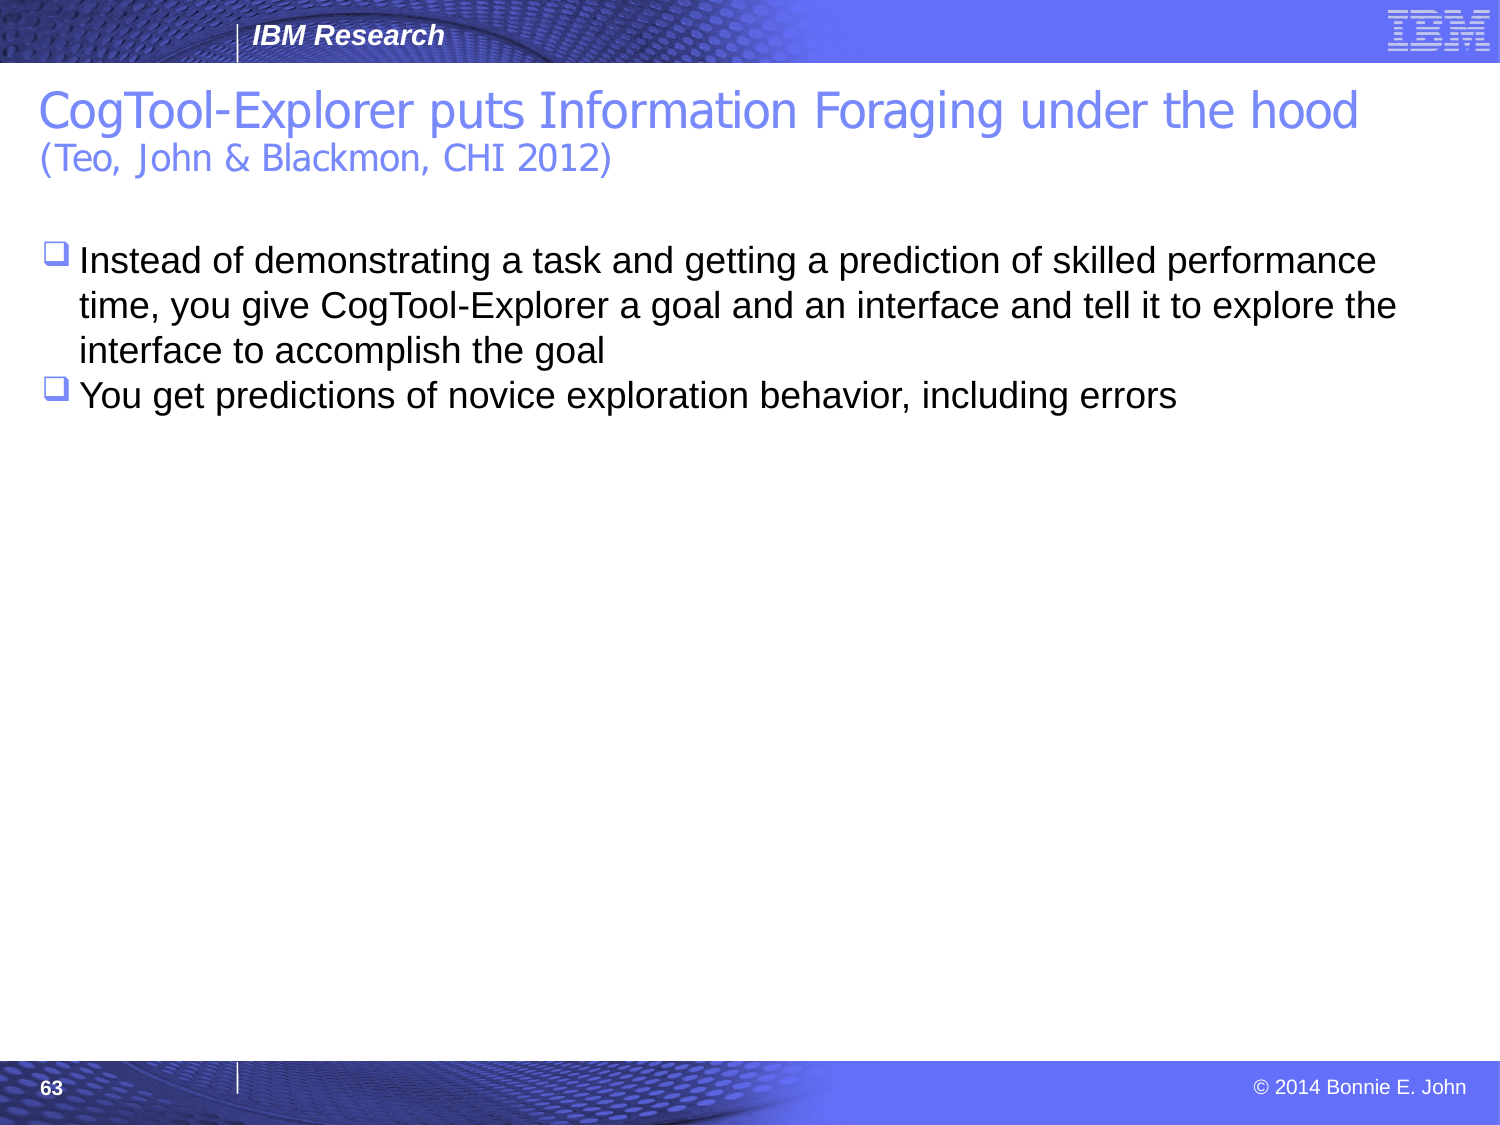

Instead of demonstrating a task and getting a prediction of skilled performance time, you give CogTool-Explorer a goal and an interface and tell it to explore the interface to accomplish the goal
You get predictions of novice exploration behavior, including errors

CogTool-Explorer puts Information Foraging under the hood (Teo, John & Blackmon, CHI 2012)
63